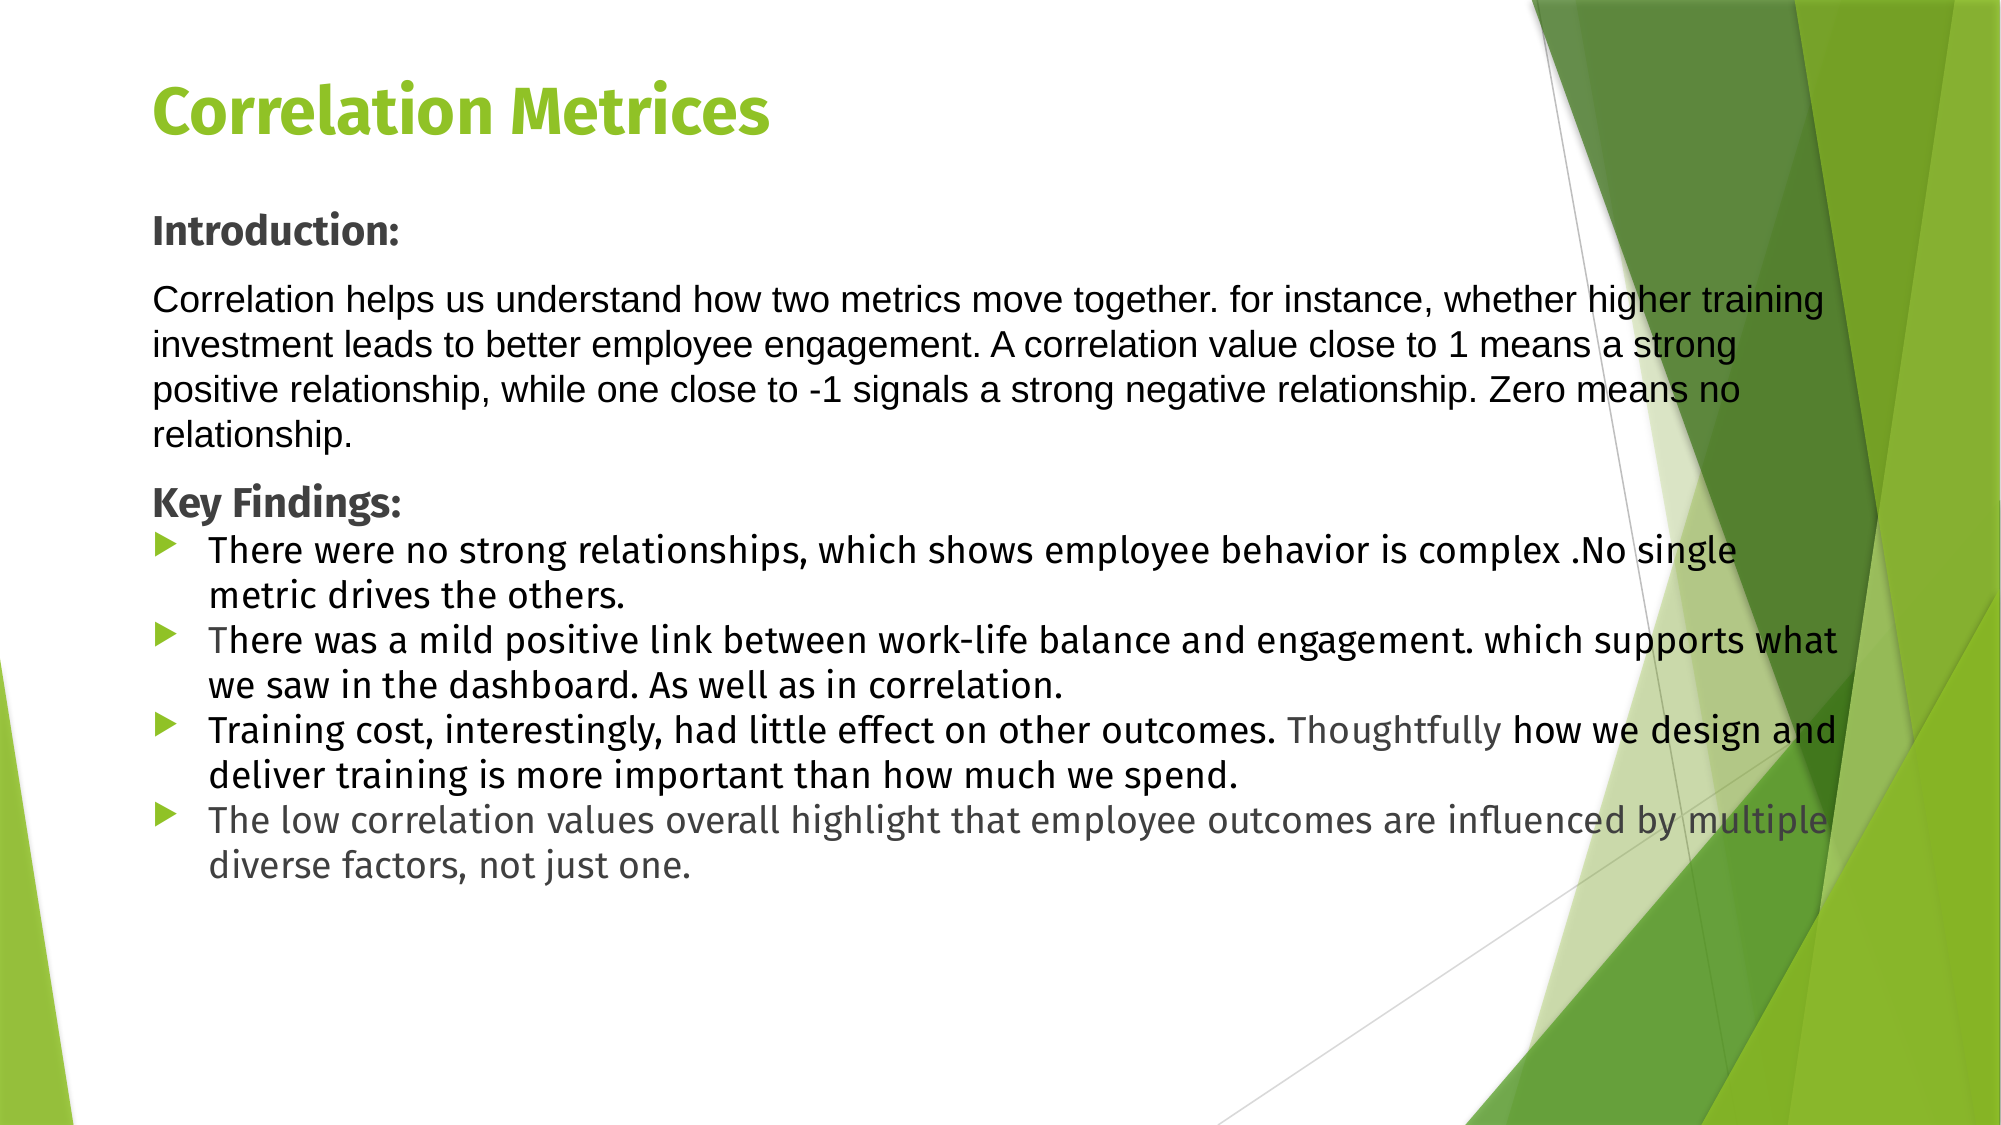

# Correlation Metrices
Introduction:
Correlation helps us understand how two metrics move together. for instance, whether higher training investment leads to better employee engagement. A correlation value close to 1 means a strong positive relationship, while one close to -1 signals a strong negative relationship. Zero means no relationship.
Key Findings:
There were no strong relationships, which shows employee behavior is complex .No single metric drives the others.
There was a mild positive link between work-life balance and engagement. which supports what we saw in the dashboard. As well as in correlation.
Training cost, interestingly, had little effect on other outcomes. Thoughtfully how we design and deliver training is more important than how much we spend.
The low correlation values overall highlight that employee outcomes are influenced by multiple diverse factors, not just one.